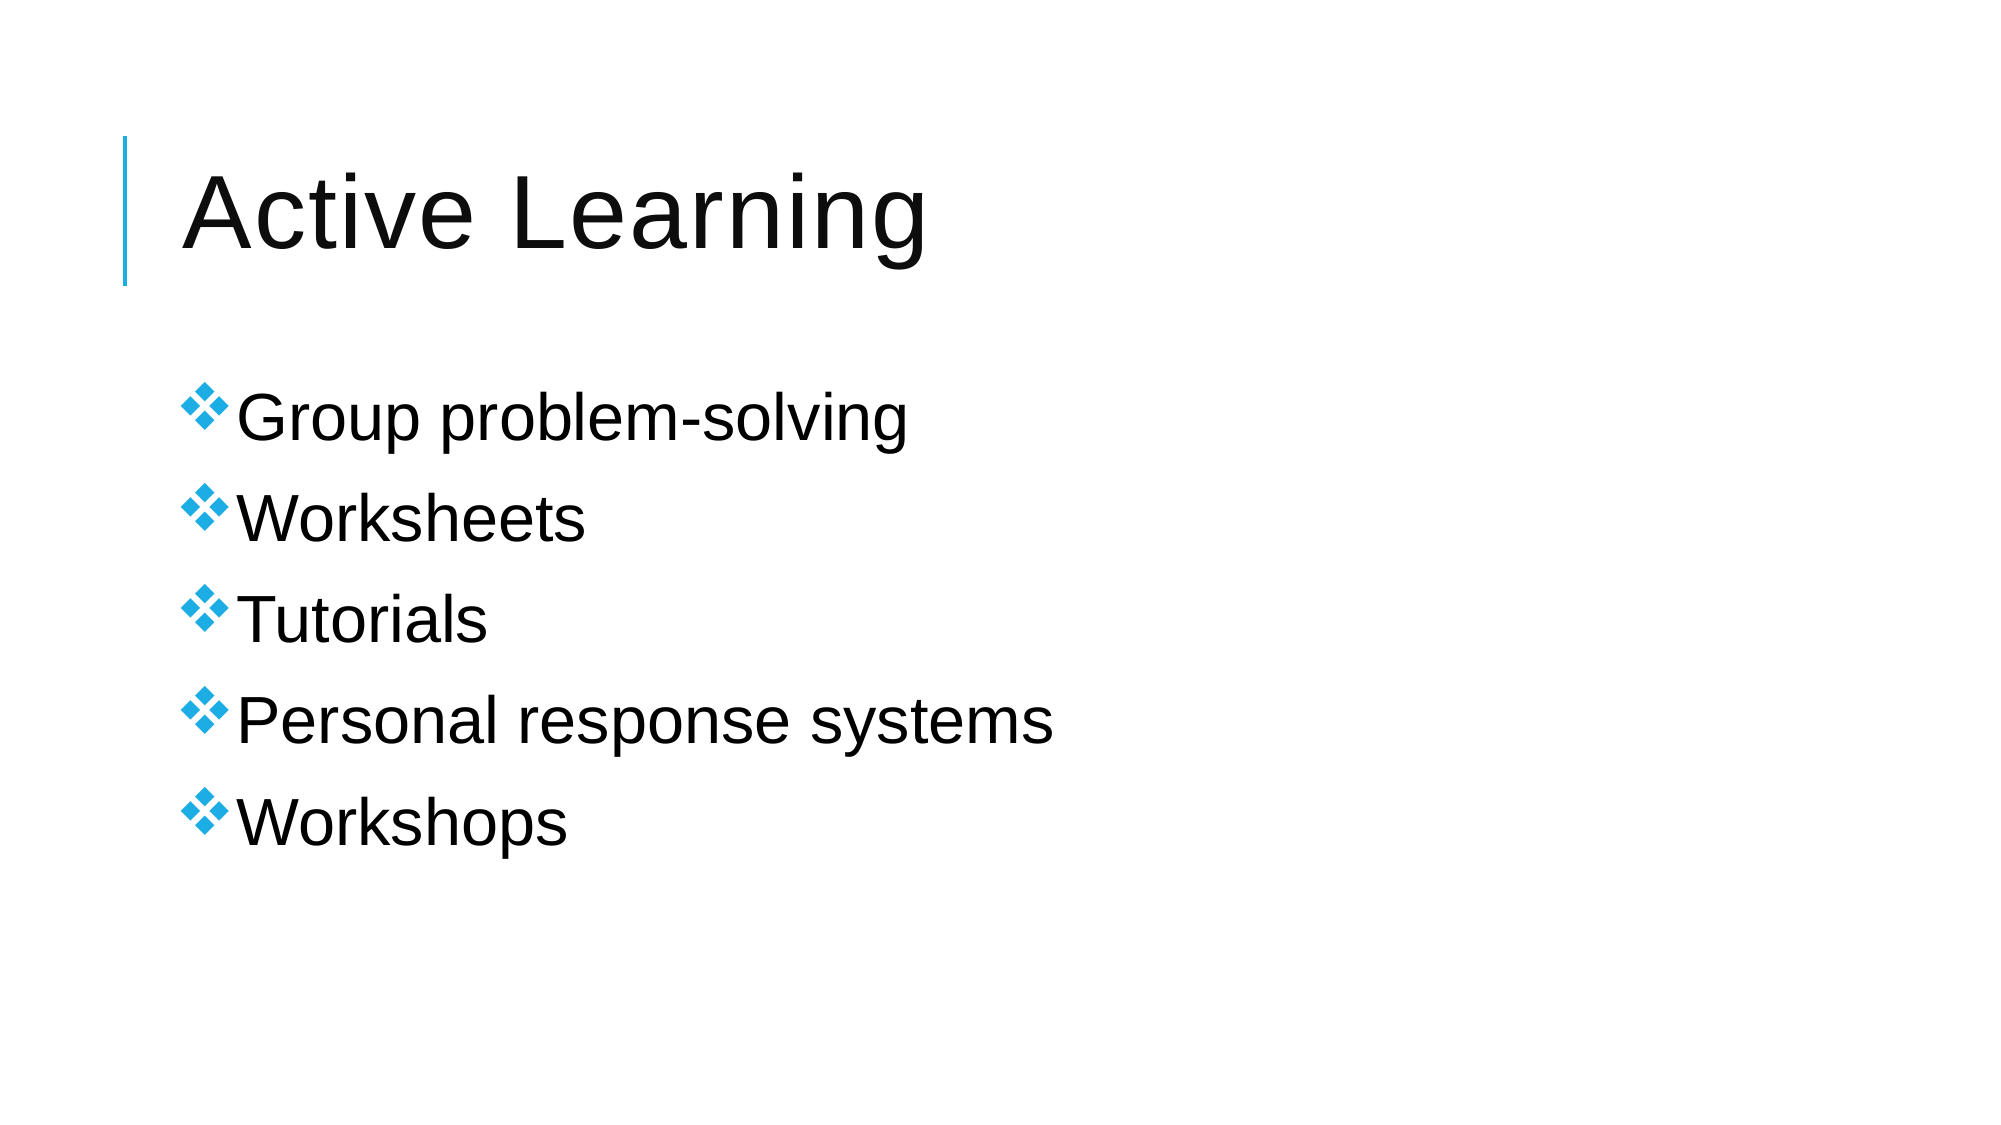

# Active Learning
Group problem-solving
Worksheets
Tutorials
Personal response systems
Workshops